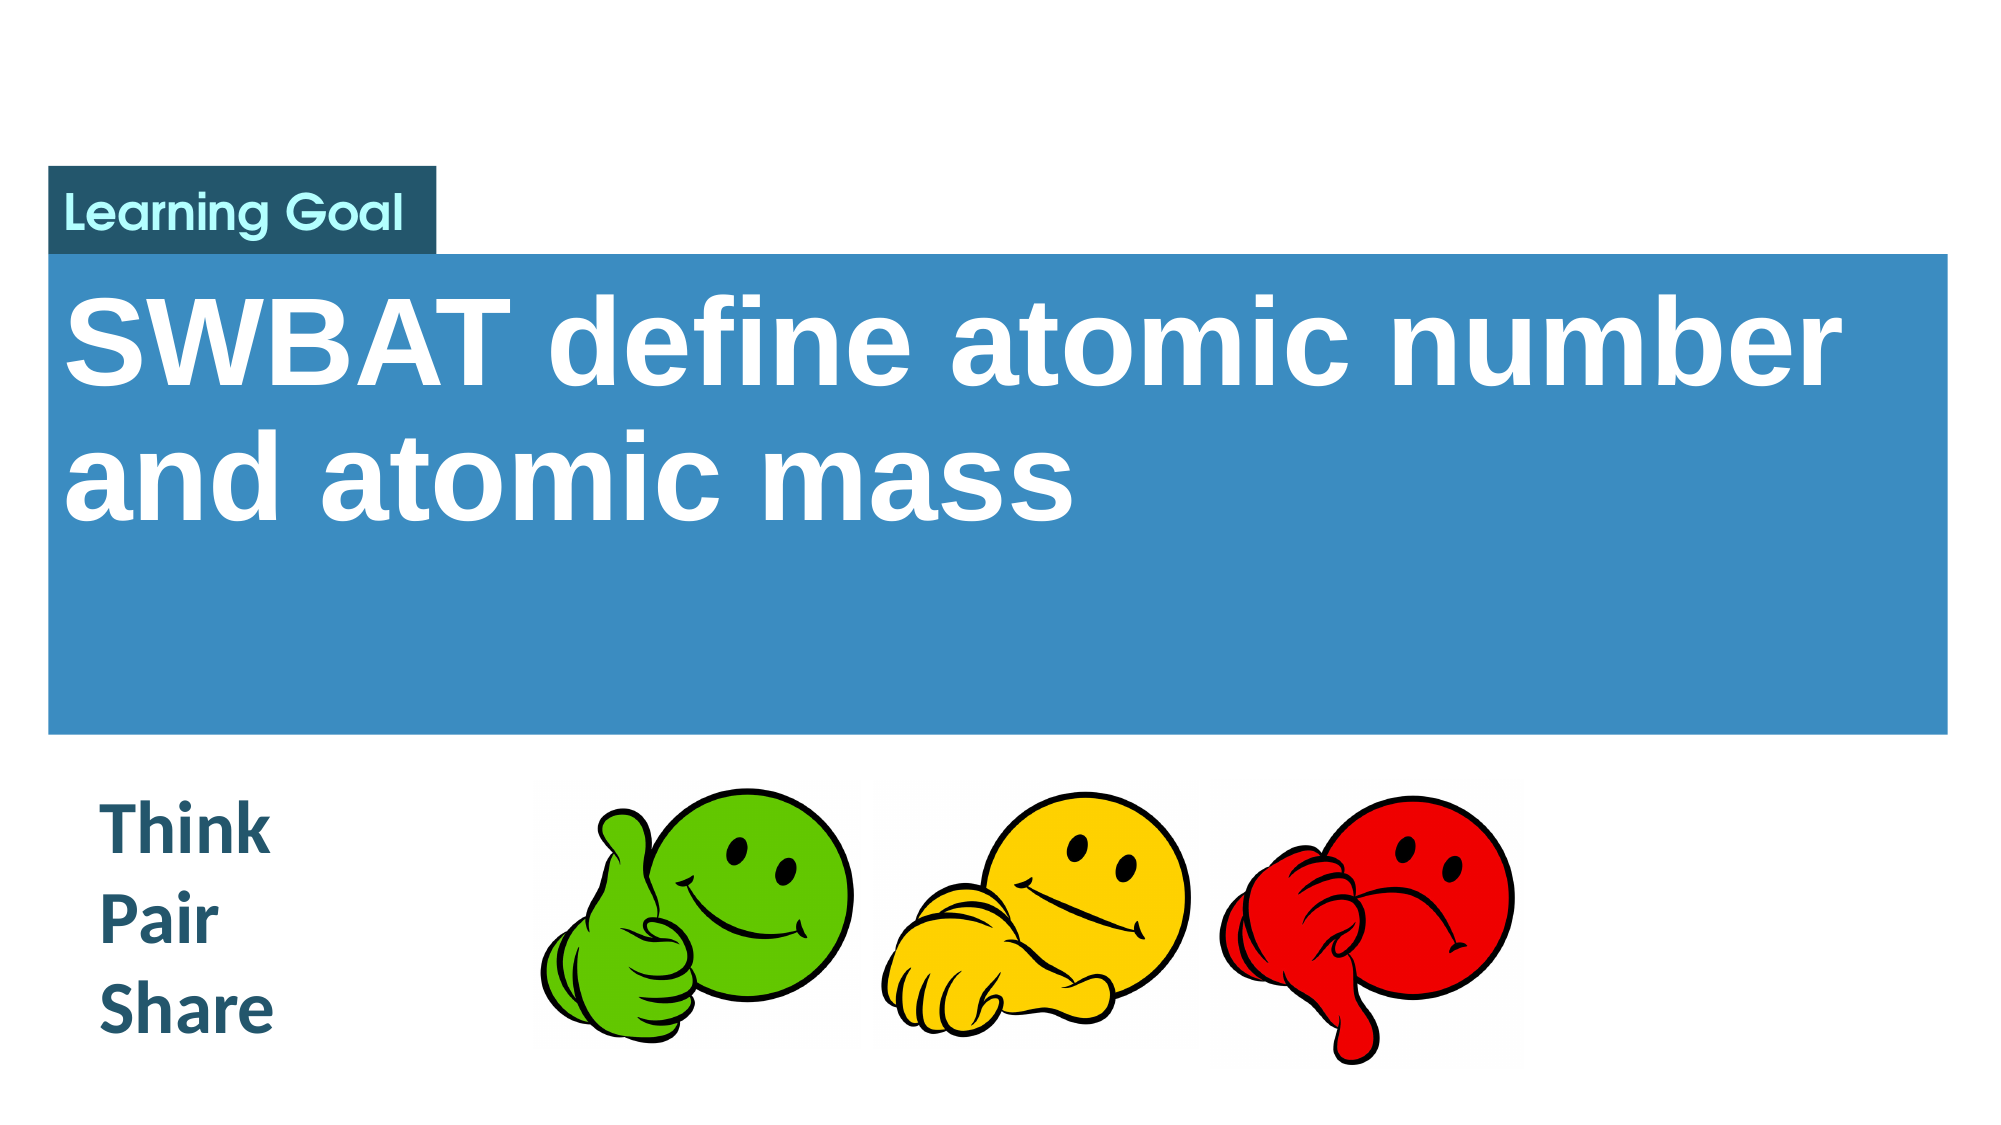

SWBAT define atomic number and atomic mass